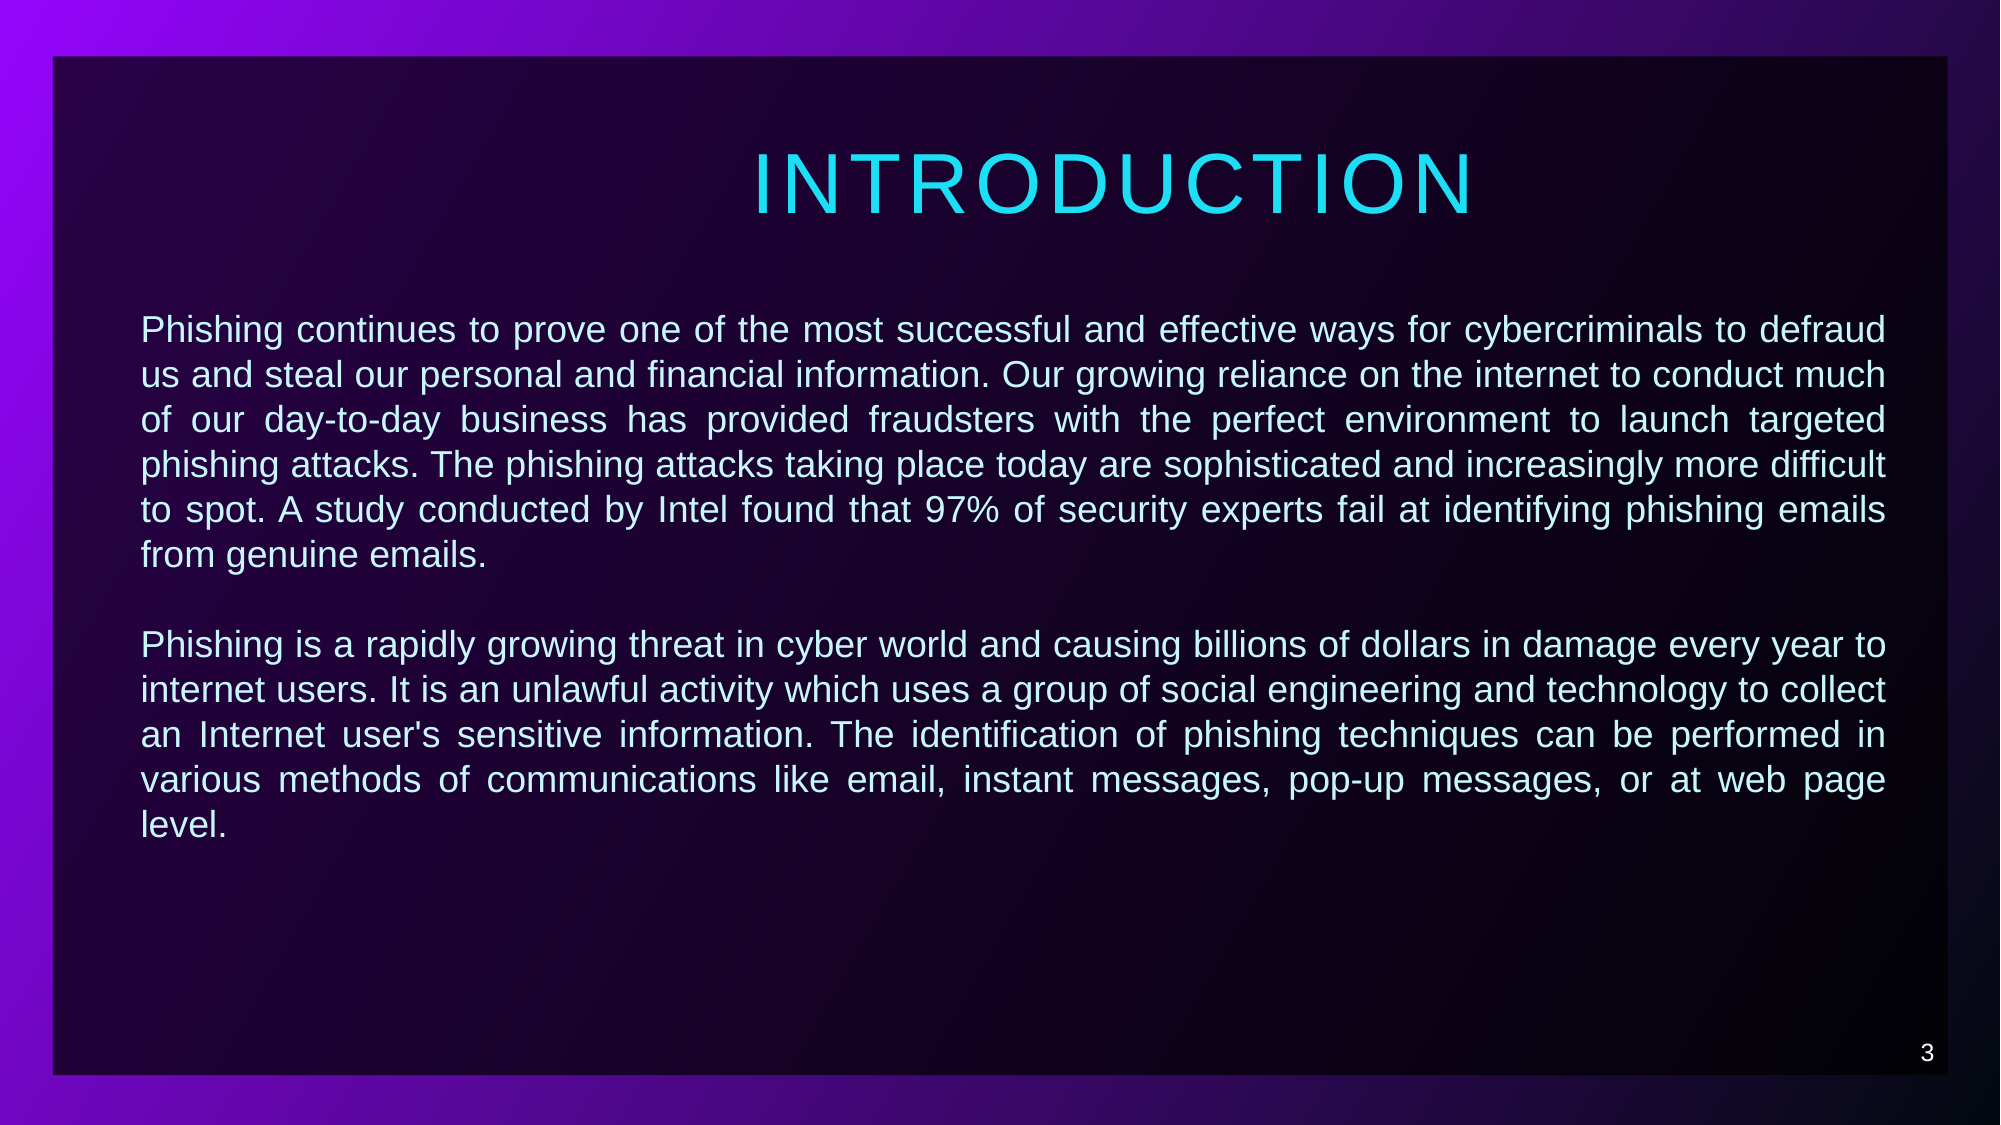

introduction

Phishing continues to prove one of the most successful and effective ways for cybercriminals to defraud us and steal our personal and financial information. Our growing reliance on the internet to conduct much of our day-to-day business has provided fraudsters with the perfect environment to launch targeted phishing attacks. The phishing attacks taking place today are sophisticated and increasingly more difficult to spot. A study conducted by Intel found that 97% of security experts fail at identifying phishing emails from genuine emails.

Phishing is a rapidly growing threat in cyber world and causing billions of dollars in damage every year to internet users. It is an unlawful activity which uses a group of social engineering and technology to collect an Internet user's sensitive information. The identification of phishing techniques can be performed in various methods of communications like email, instant messages, pop-up messages, or at web page level.

3